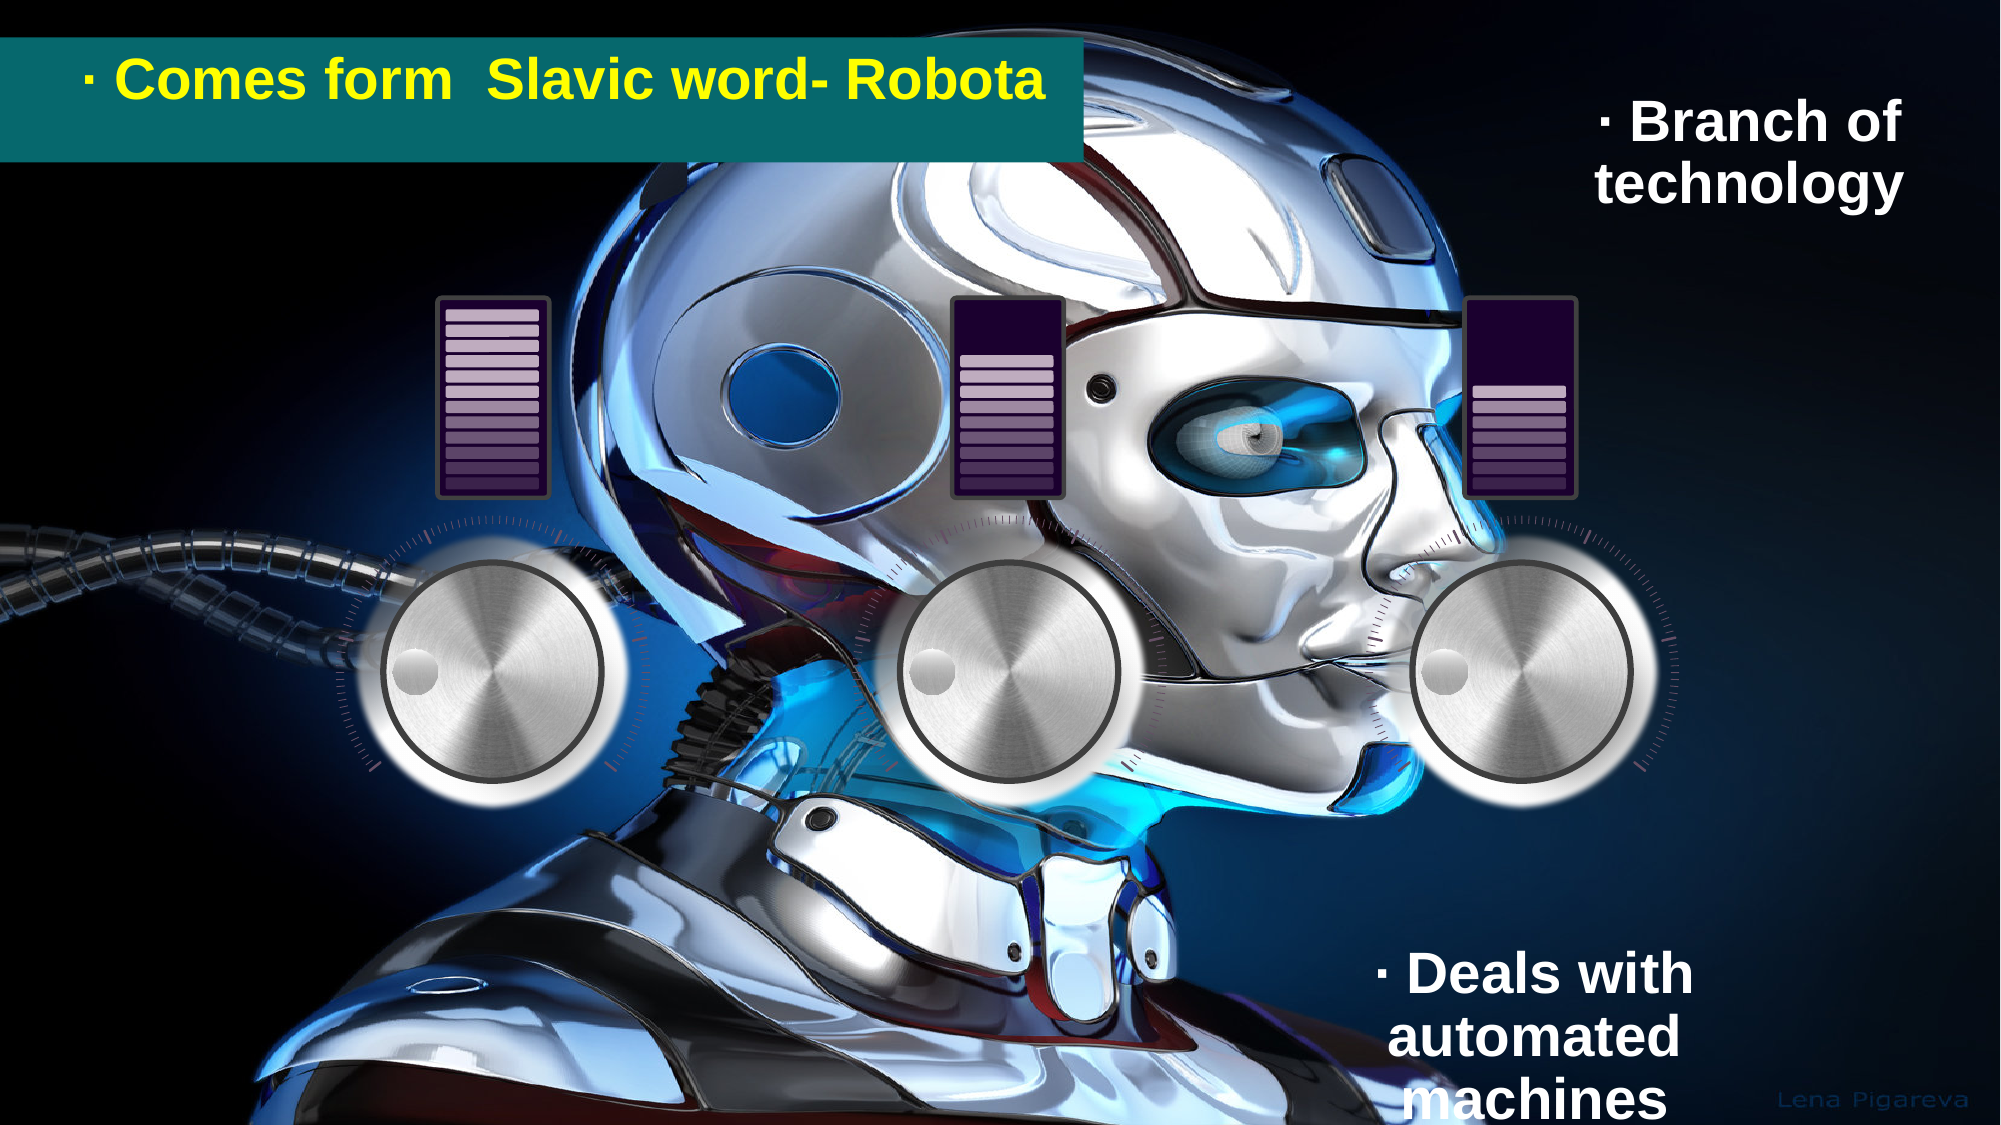

∙ Comes form  Slavic word- Robota
∙ Branch of technology

∙ Deals with automated machines